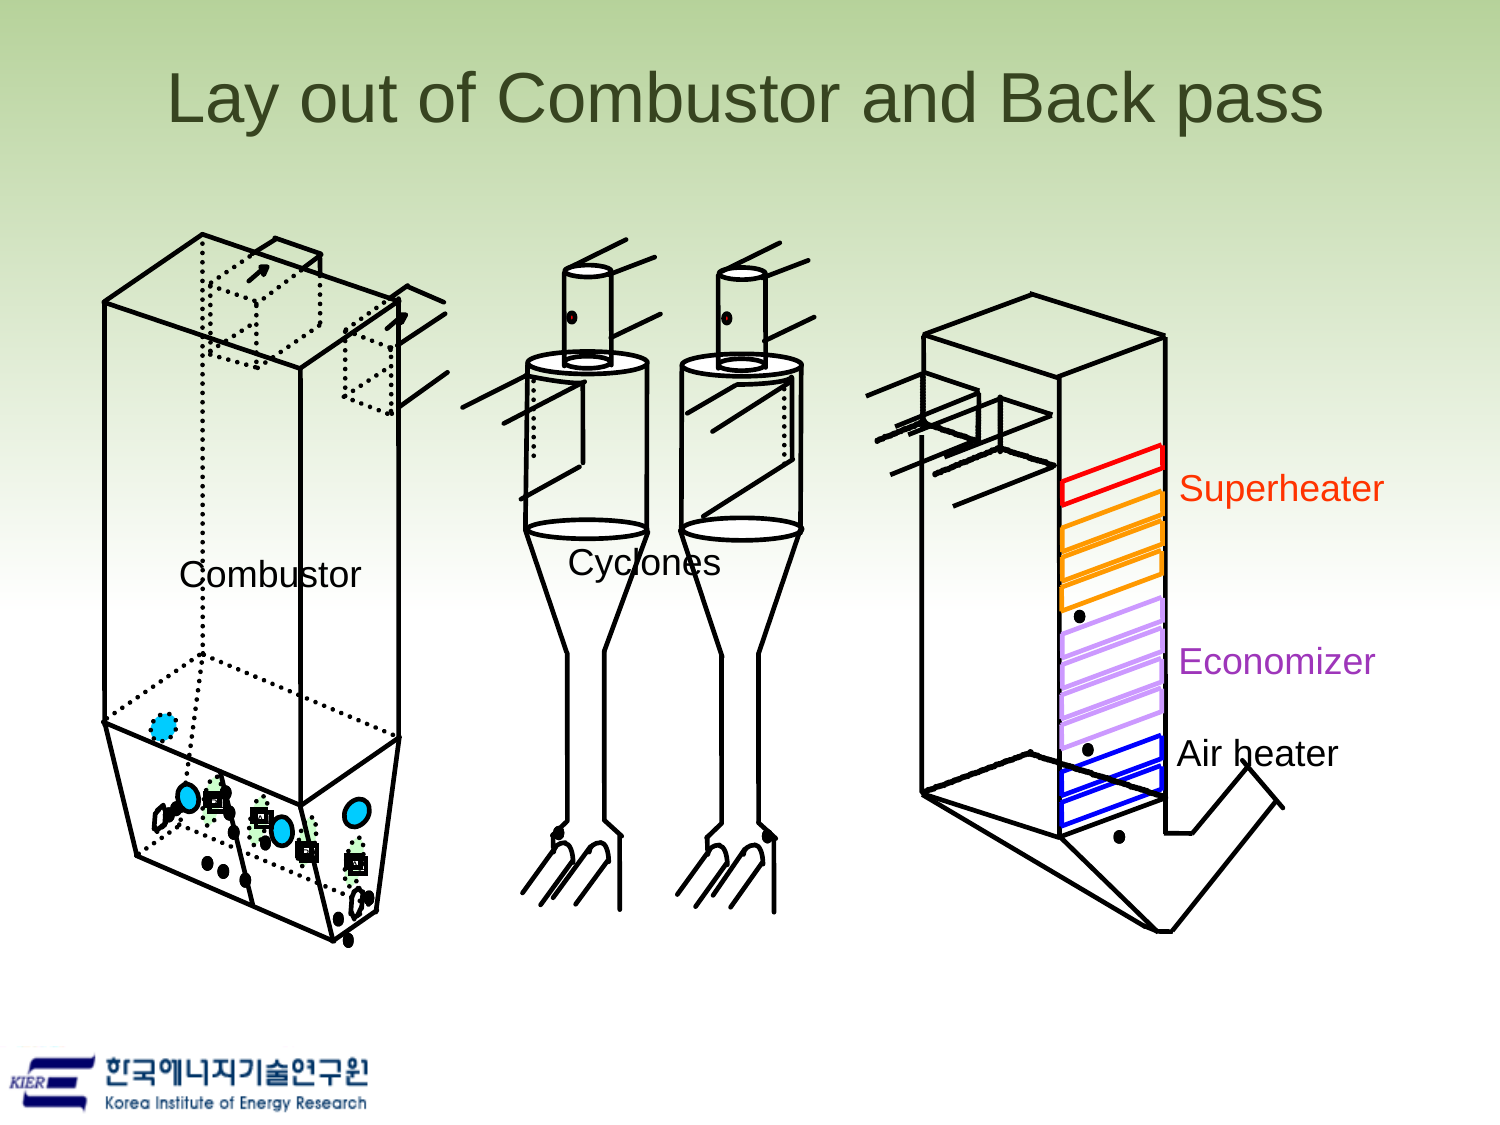

Lay out of Combustor and Back pass

Superheater

Cyclones
Combustor

Economizer

Air heater

B1

A1

B2

A2